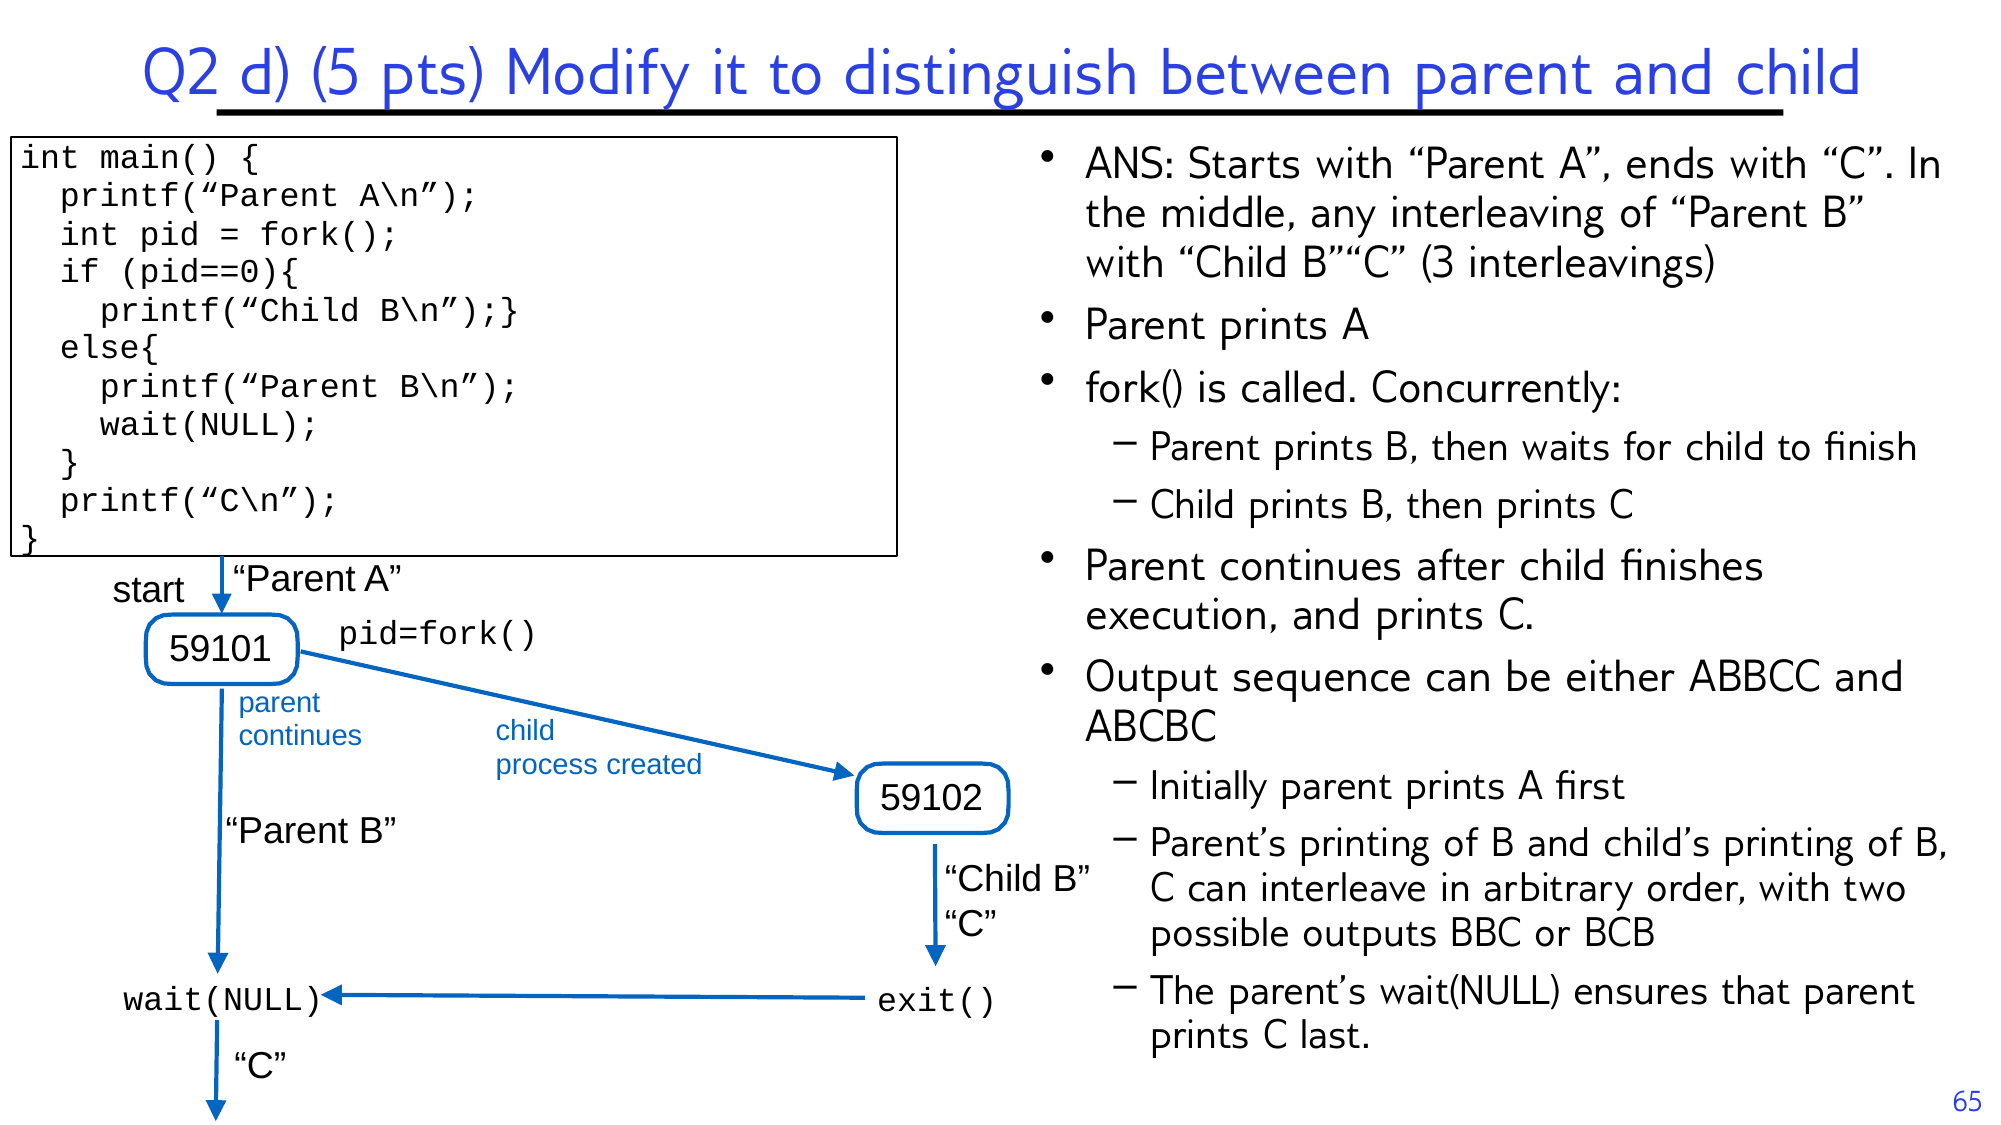

# Q2 d) (5 pts) Modify it to distinguish between parent and child
ANS: Starts with “Parent A”, ends with “C”. In the middle, any interleaving of “Parent B” with “Child B”“C” (3 interleavings)
Parent prints A
fork() is called. Concurrently:
Parent prints B, then waits for child to finish
Child prints B, then prints C
Parent continues after child finishes execution, and prints C.
Output sequence can be either ABBCC and ABCBC
Initially parent prints A first
Parent’s printing of B and child’s printing of B, C can interleave in arbitrary order, with two possible outputs BBC or BCB
The parent’s wait(NULL) ensures that parent prints C last.
int main() {
  printf(“Parent A\n”);
  int pid = fork();
  if (pid==0){
    printf(“Child B\n”);}
  else{
    printf(“Parent B\n”);
    wait(NULL);
  }
  printf(“C\n”);
}
“Parent A”

start

59101
parent continues

pid=fork()

child
process created

59102

“Parent B”
“Child B”

“C”

wait(NULL)
exit()
“C”